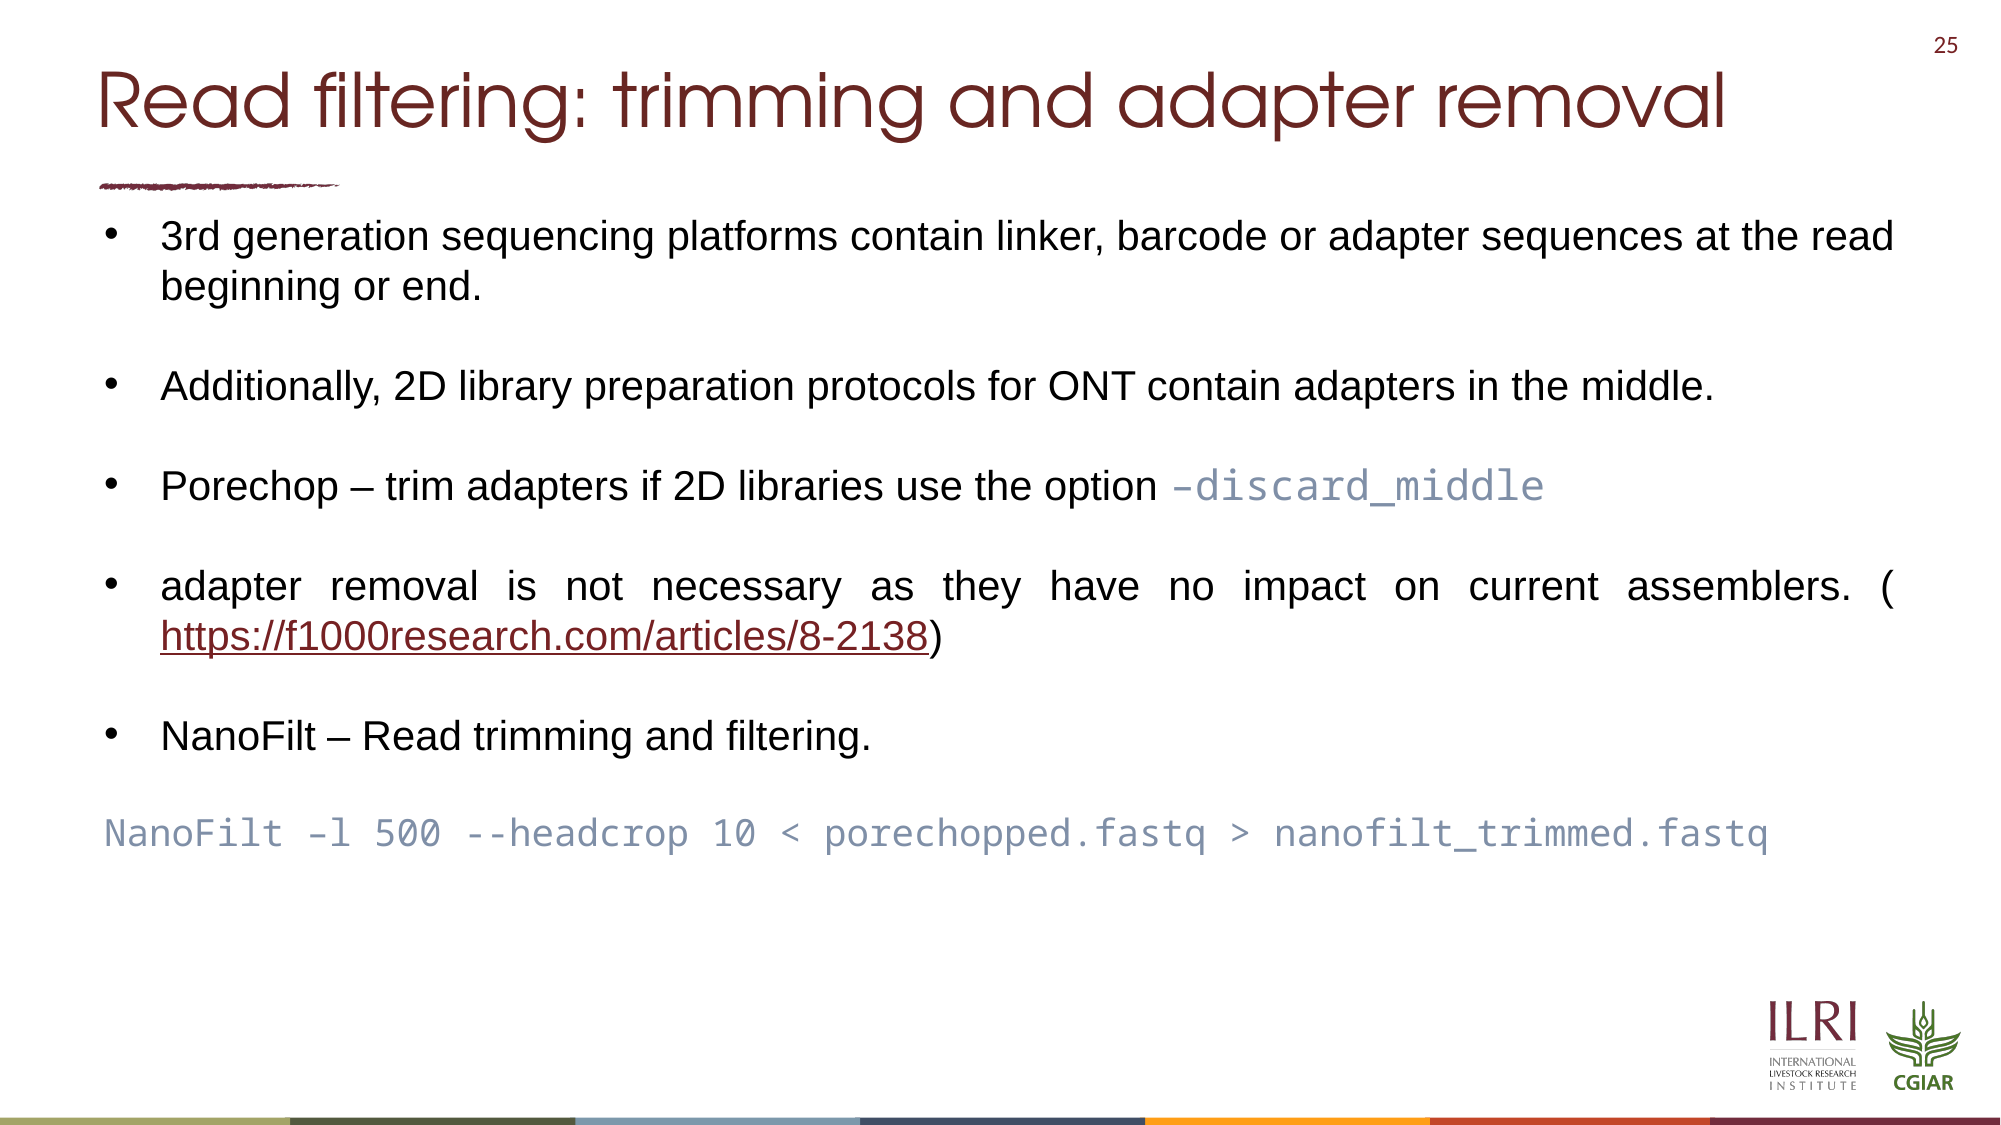

# Read filtering: trimming and adapter removal
3rd generation sequencing platforms contain linker, barcode or adapter sequences at the read beginning or end.

Additionally, 2D library preparation protocols for ONT contain adapters in the middle.

Porechop – trim adapters if 2D libraries use the option –discard_middle

adapter removal is not necessary as they have no impact on current assemblers. (https://f1000research.com/articles/8-2138)

NanoFilt – Read trimming and filtering.

NanoFilt –l 500 --headcrop 10 < porechopped.fastq > nanofilt_trimmed.fastq